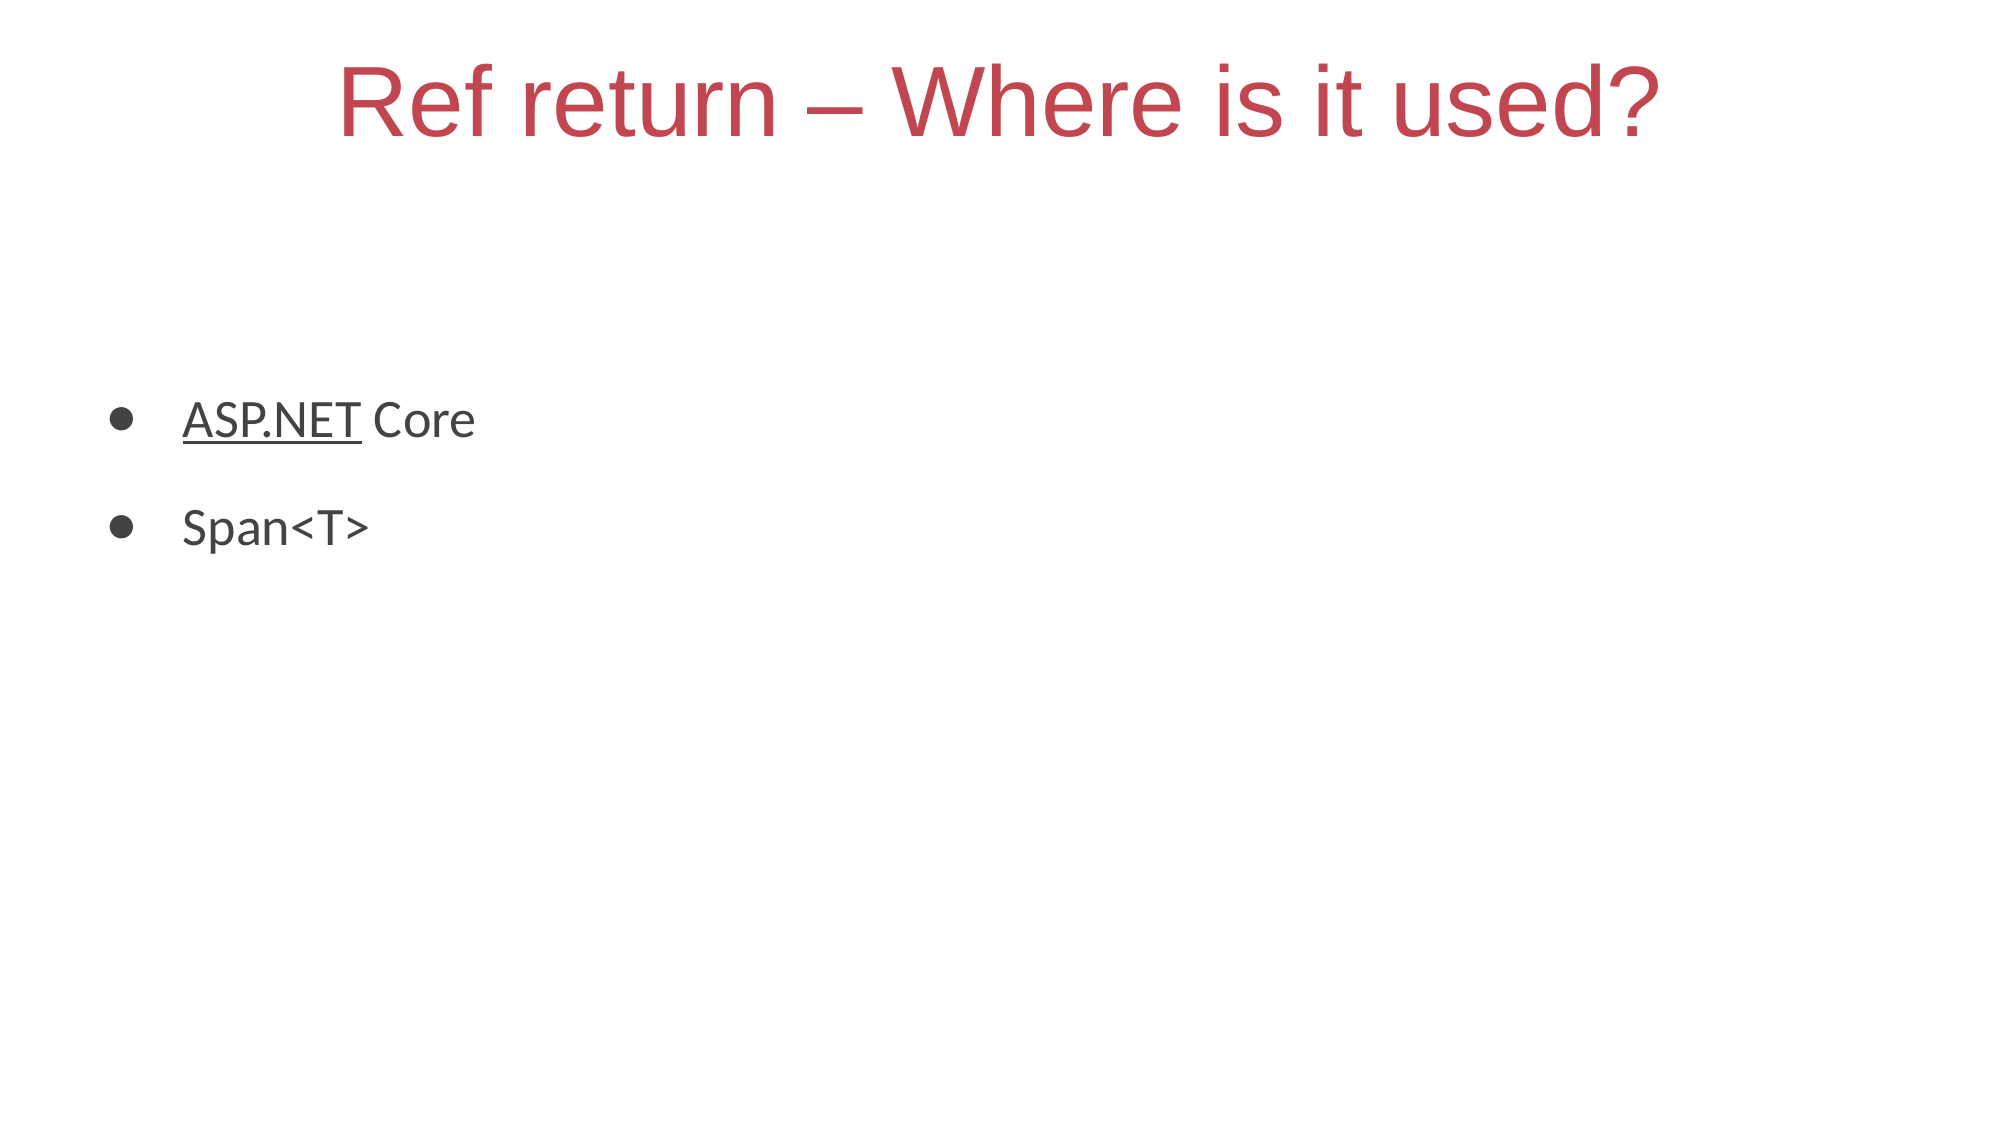

# Ref return – Where is it used?
ASP.NET Core
Span<T>